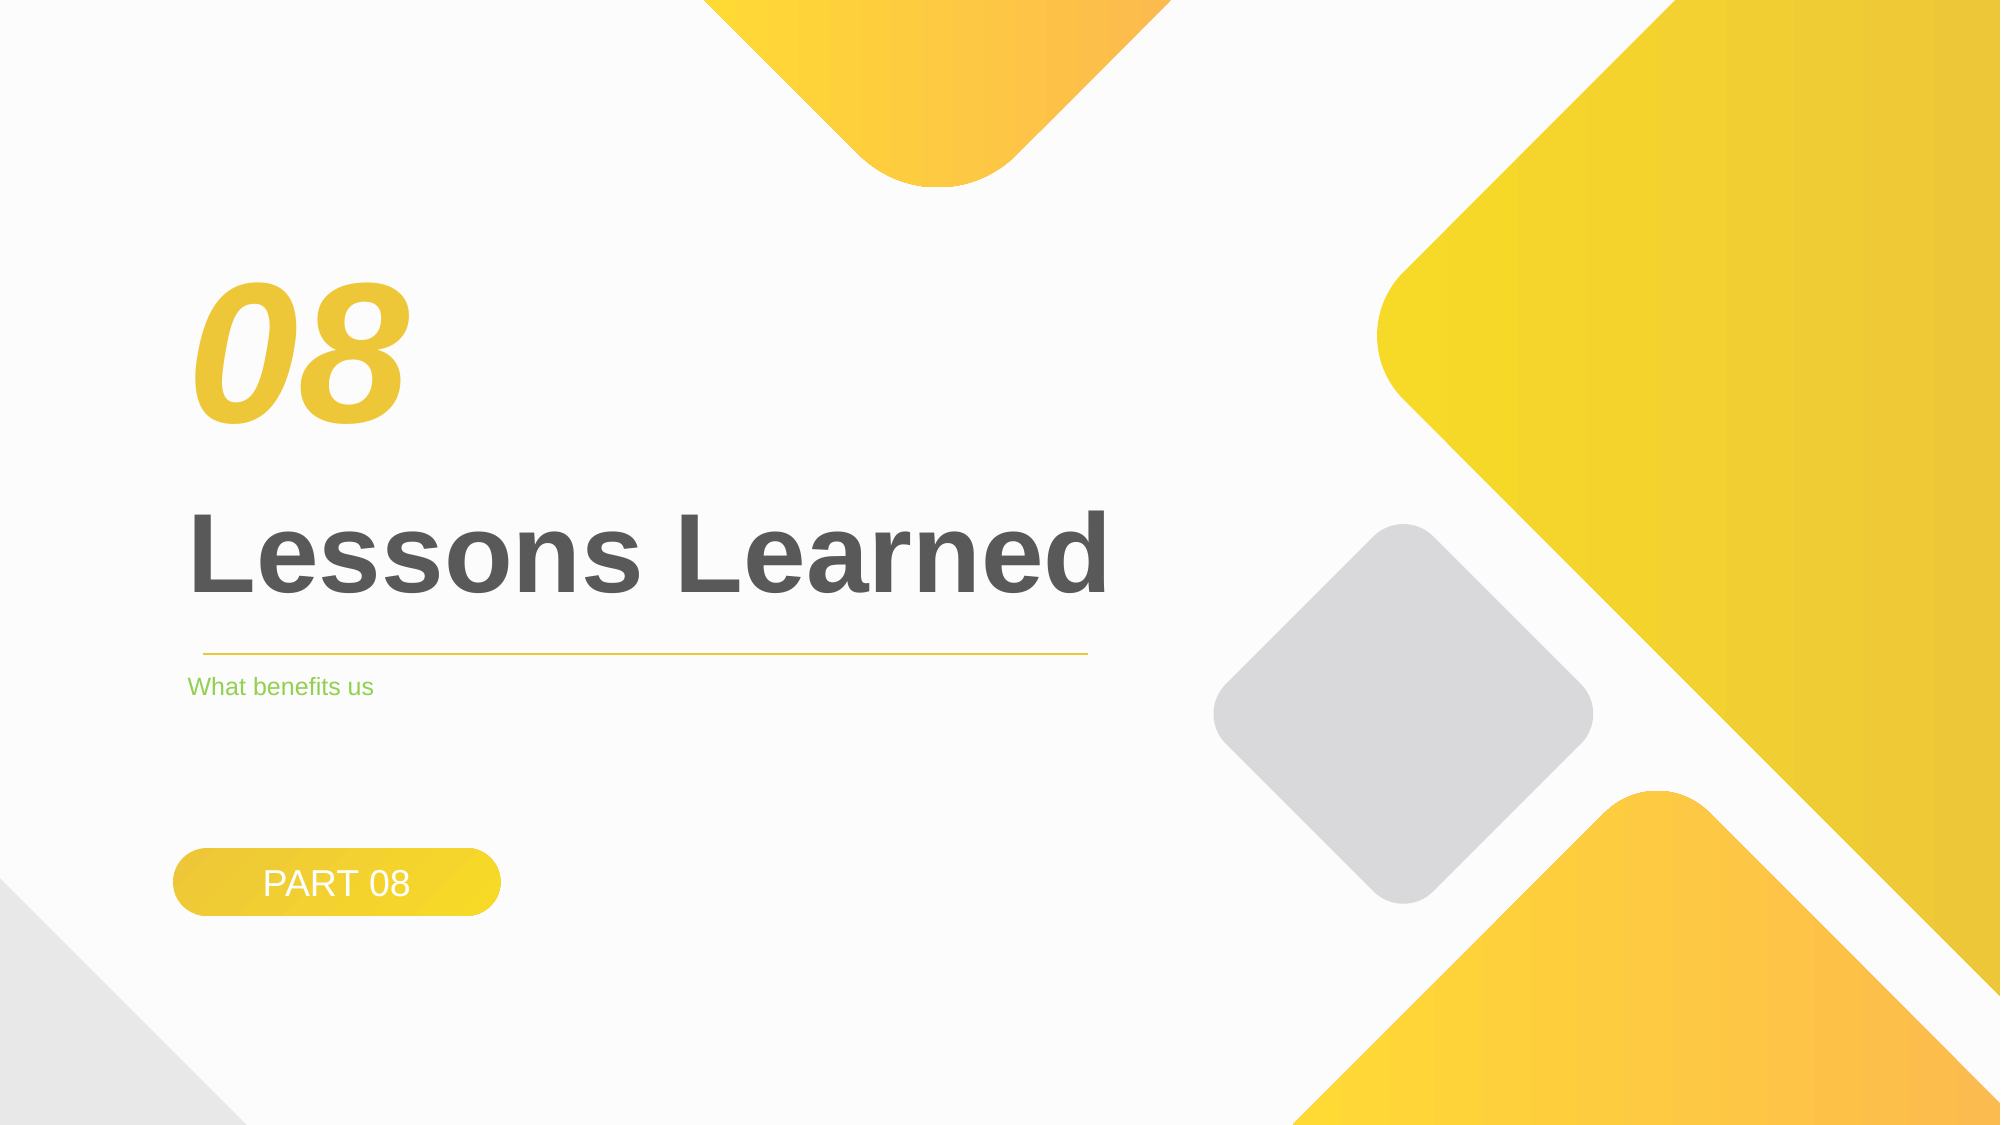

08
Lessons Learned
What benefits us
PART 08